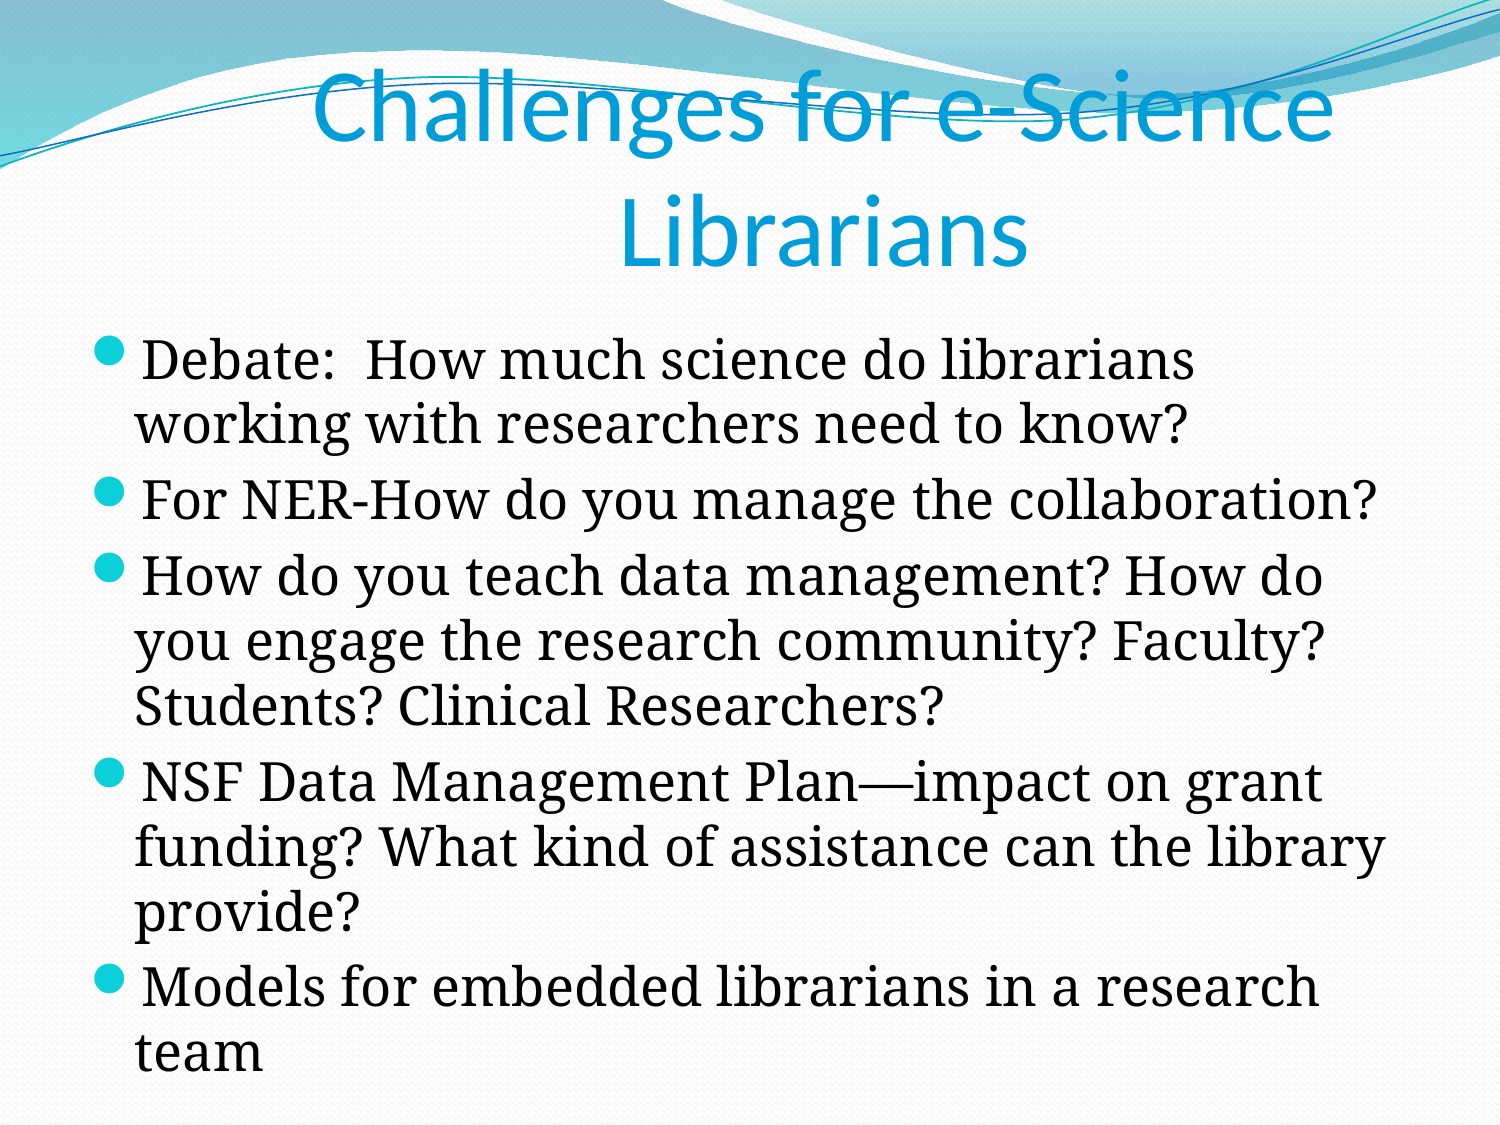

# Challenges for e-Science Librarians
Debate:  How much science do librarians working with researchers need to know?
For NER-How do you manage the collaboration?
How do you teach data management? How do you engage the research community? Faculty? Students? Clinical Researchers?
NSF Data Management Plan—impact on grant funding? What kind of assistance can the library provide?
Models for embedded librarians in a research team